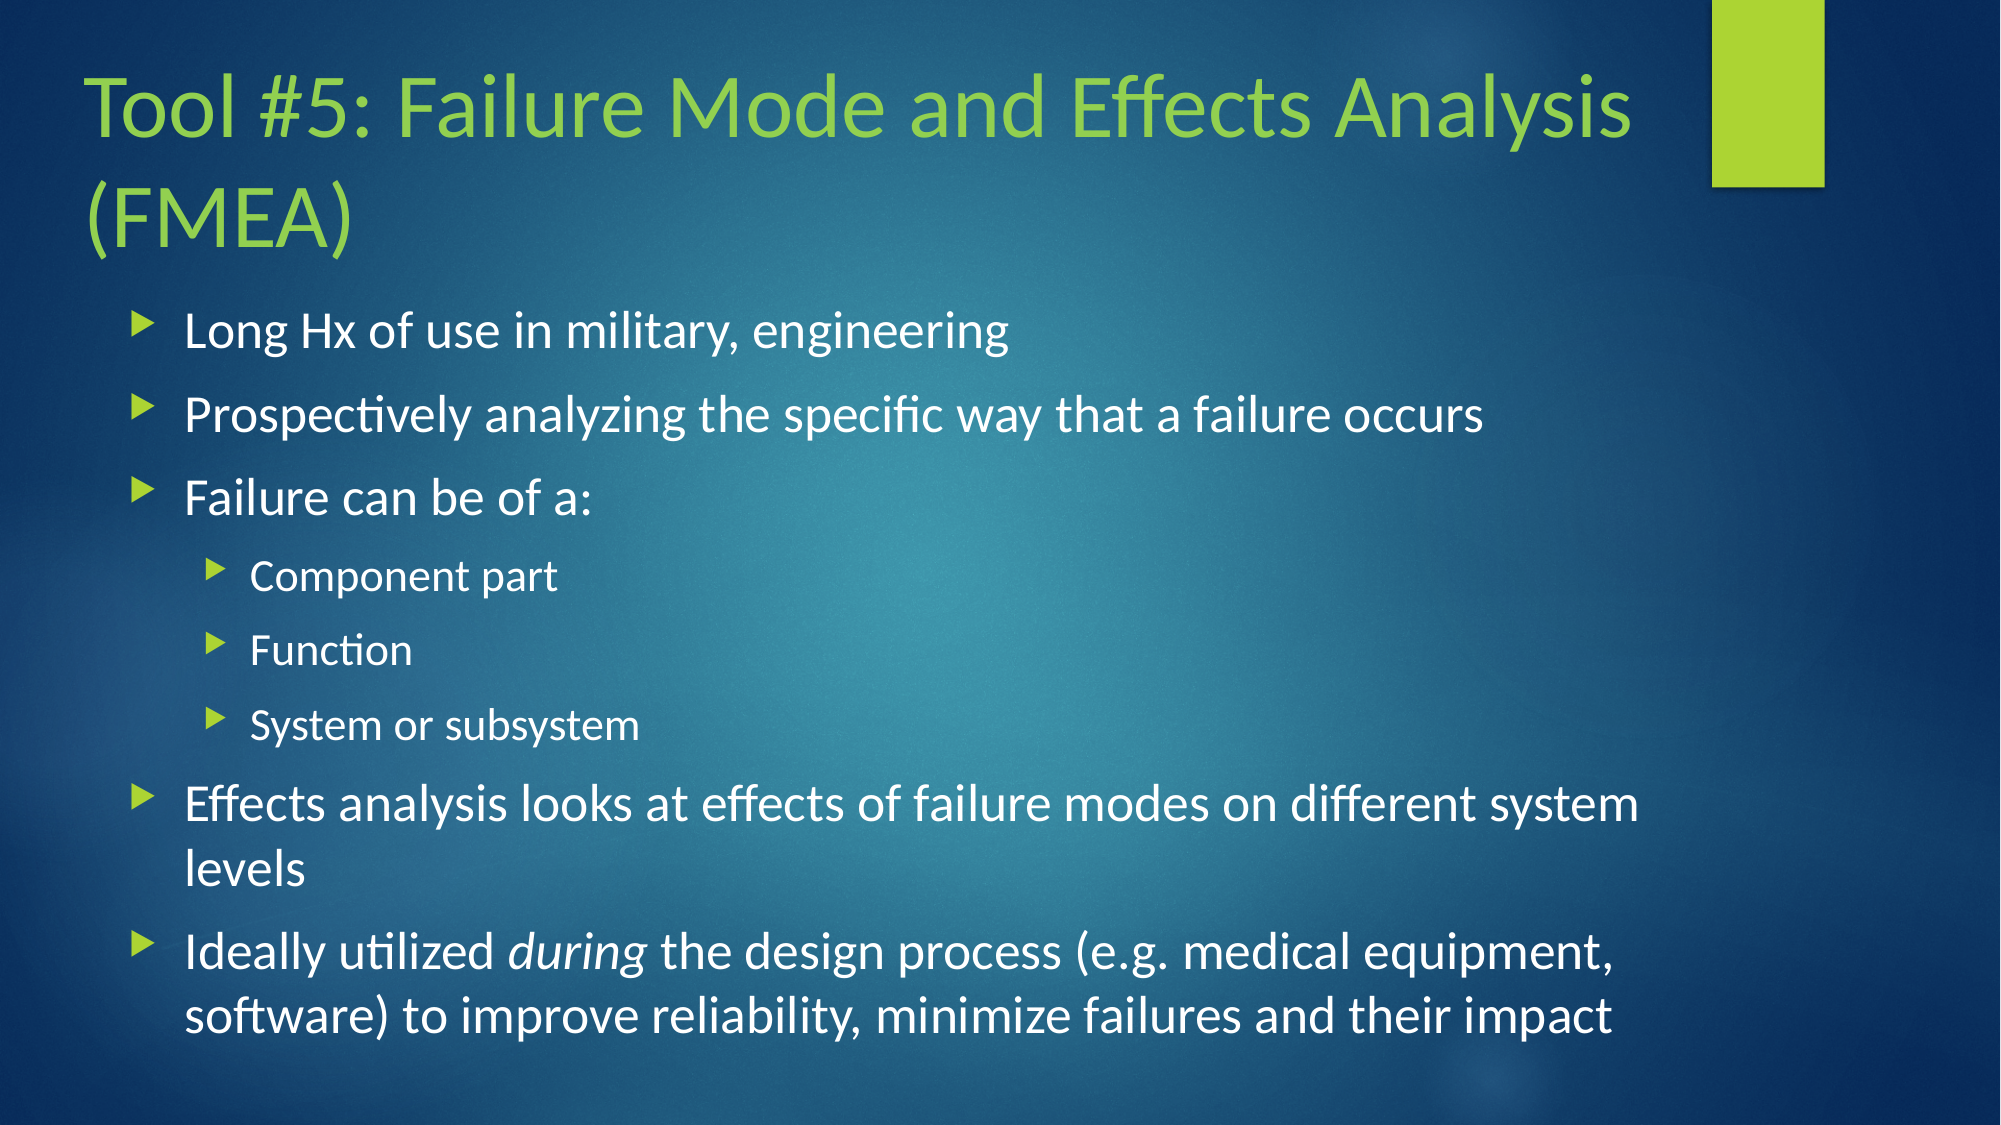

# Tool #5: Failure Mode and Effects Analysis (FMEA)
Long Hx of use in military, engineering
Prospectively analyzing the specific way that a failure occurs
Failure can be of a:
Component part
Function
System or subsystem
Effects analysis looks at effects of failure modes on different system levels
Ideally utilized during the design process (e.g. medical equipment, software) to improve reliability, minimize failures and their impact